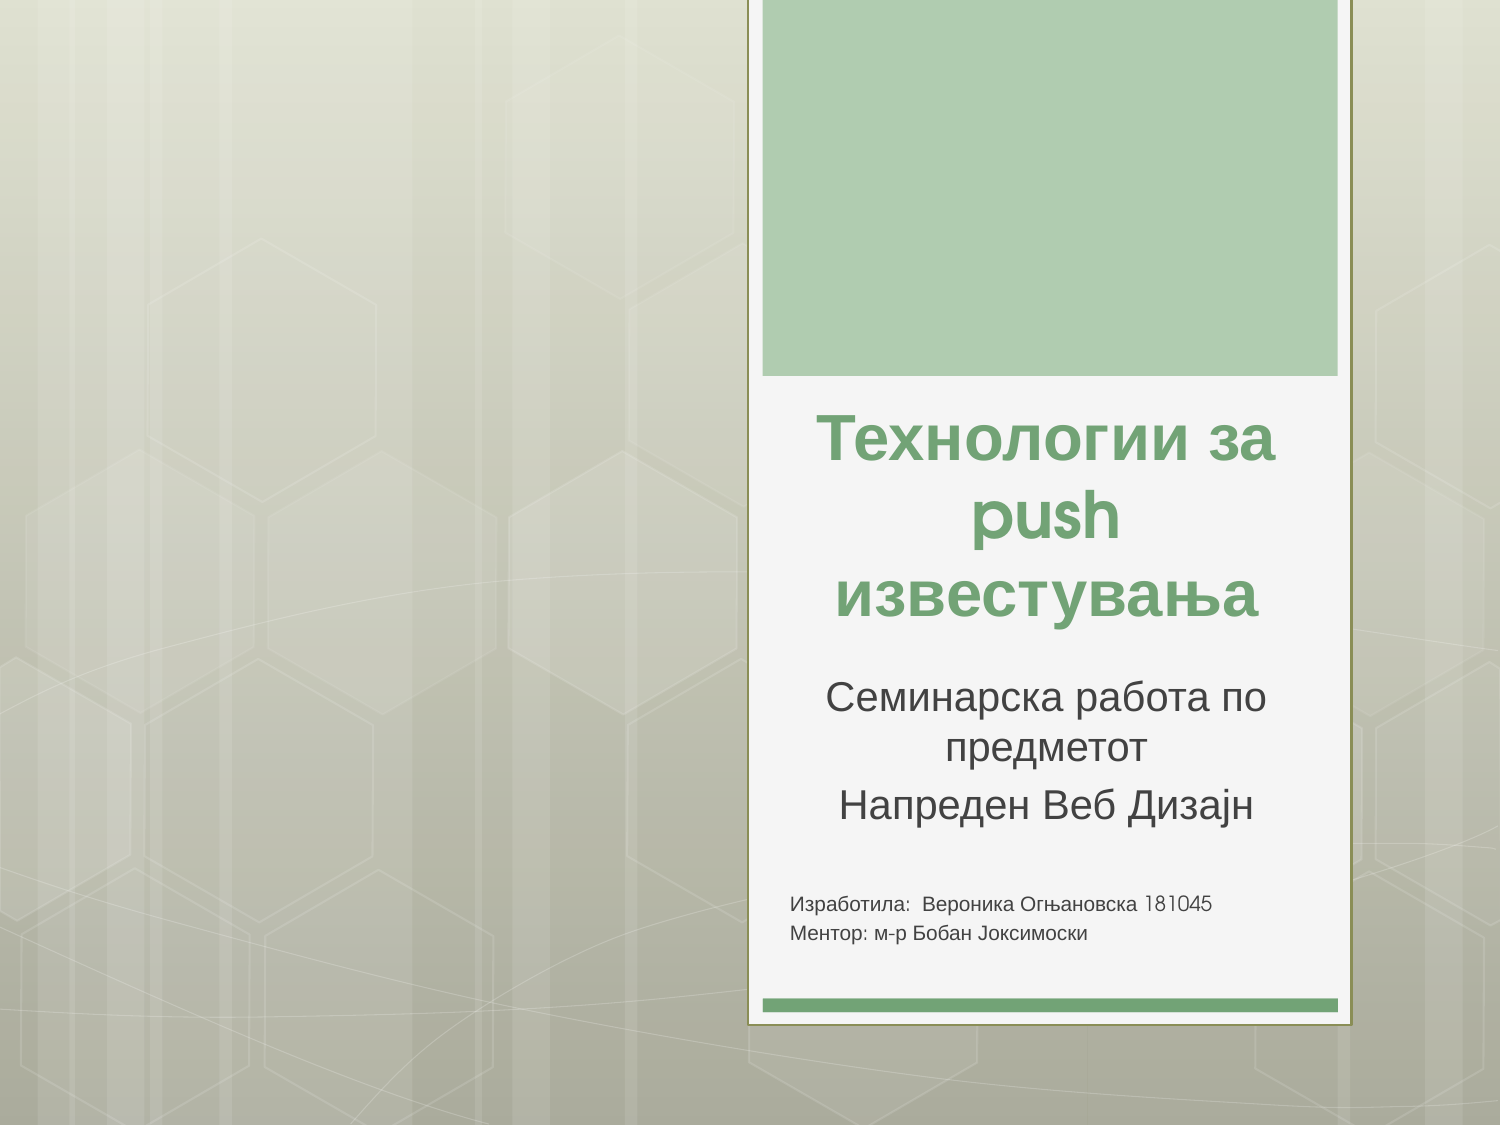

# Технологии за push известувања
Семинарска работа по предметот
Напреден Веб Дизајн

Изработила:  Вероника Огњановска 181045
Ментор: м-р Бобан Јоксимоски